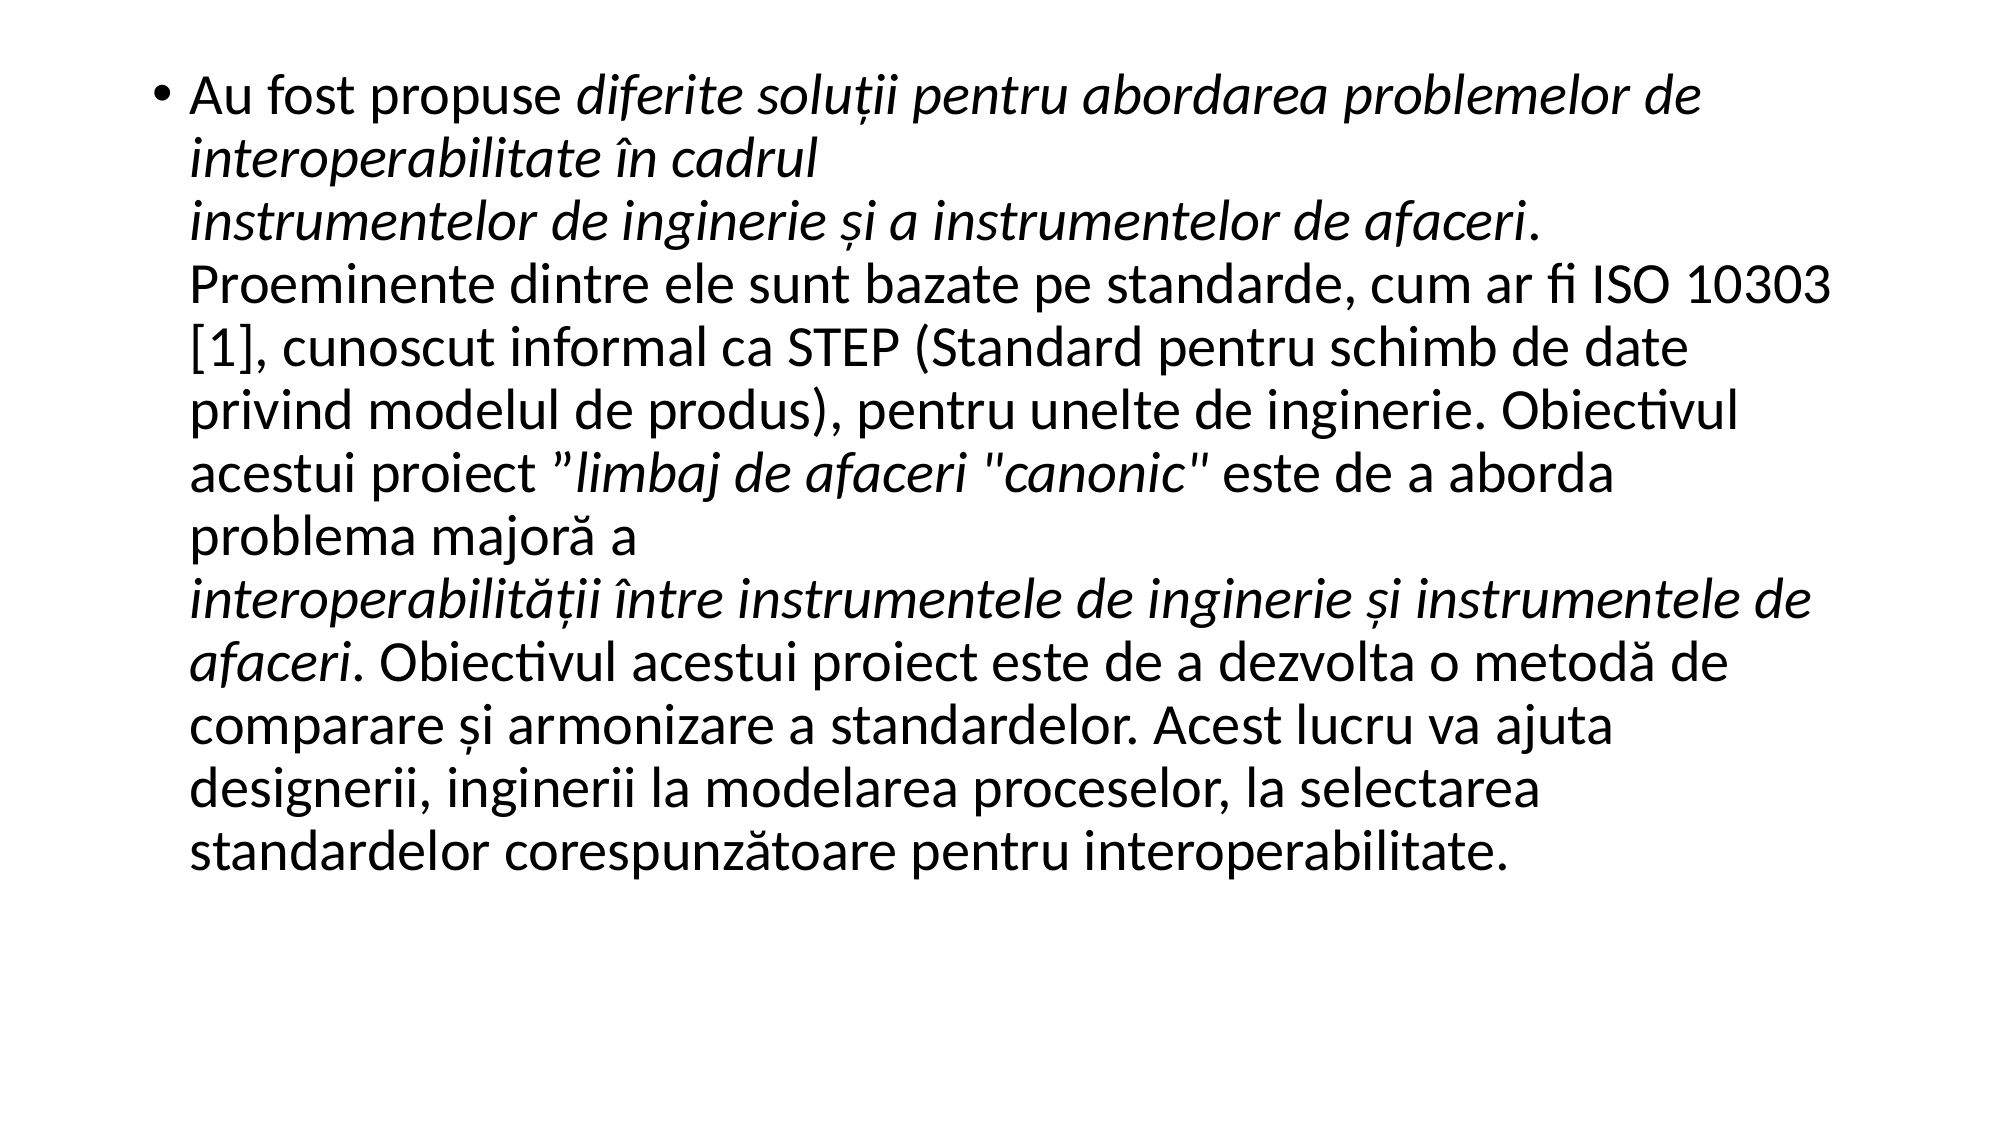

Au fost propuse diferite soluţii pentru abordarea problemelor de interoperabilitate în cadrul
instrumentelor de inginerie şi a instrumentelor de afaceri. Proeminente dintre ele sunt bazate pe standarde, cum ar fi ISO 10303 [1], cunoscut informal ca STEP (Standard pentru schimb de date privind modelul de produs), pentru unelte de inginerie. Obiectivul acestui proiect ”limbaj de afaceri "canonic" este de a aborda problema majoră a
interoperabilităţii între instrumentele de inginerie şi instrumentele de afaceri. Obiectivul acestui proiect este de a dezvolta o metodă de comparare şi armonizare a standardelor. Acest lucru va ajuta designerii, inginerii la modelarea proceselor, la selectarea standardelor corespunzătoare pentru interoperabilitate.